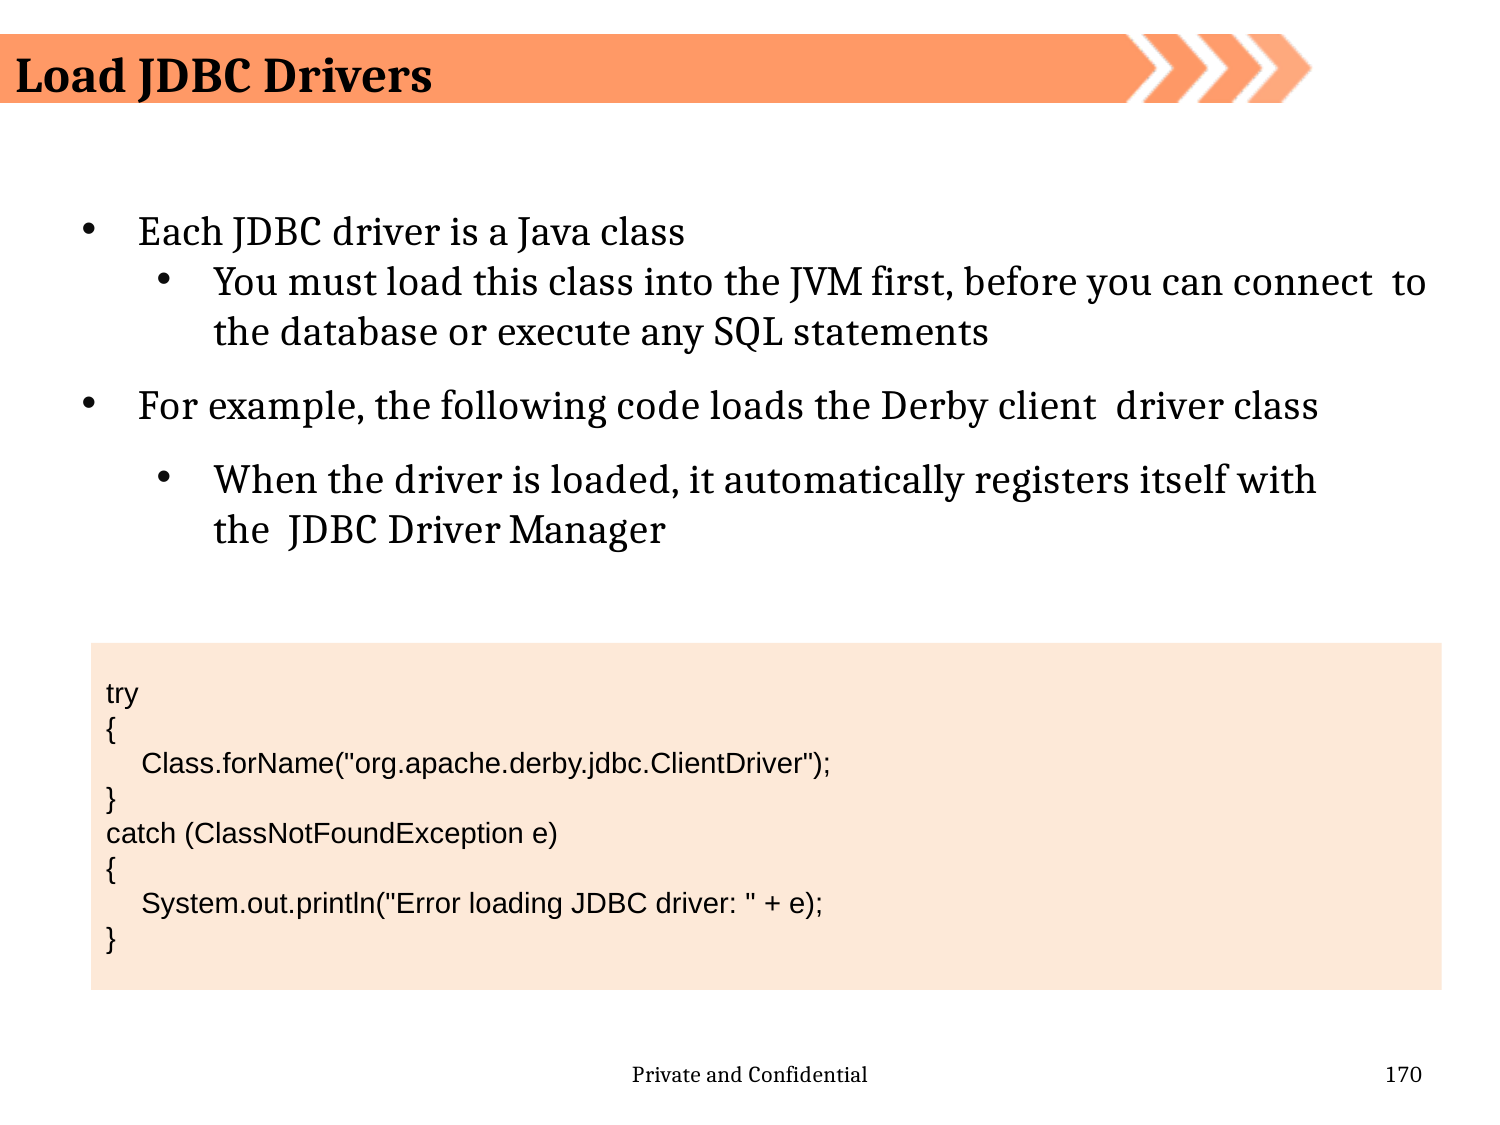

Load JDBC Drivers
Each JDBC driver is a Java class
You must load this class into the JVM first, before you can connect  to the database or execute any SQL statements
For example, the following code loads the Derby client  driver class
When the driver is loaded, it automatically registers itself with the  JDBC Driver Manager

try
{
Class.forName("org.apache.derby.jdbc.ClientDriver");
}
catch (ClassNotFoundException e)
{
System.out.println("Error loading JDBC driver: " + e);
}